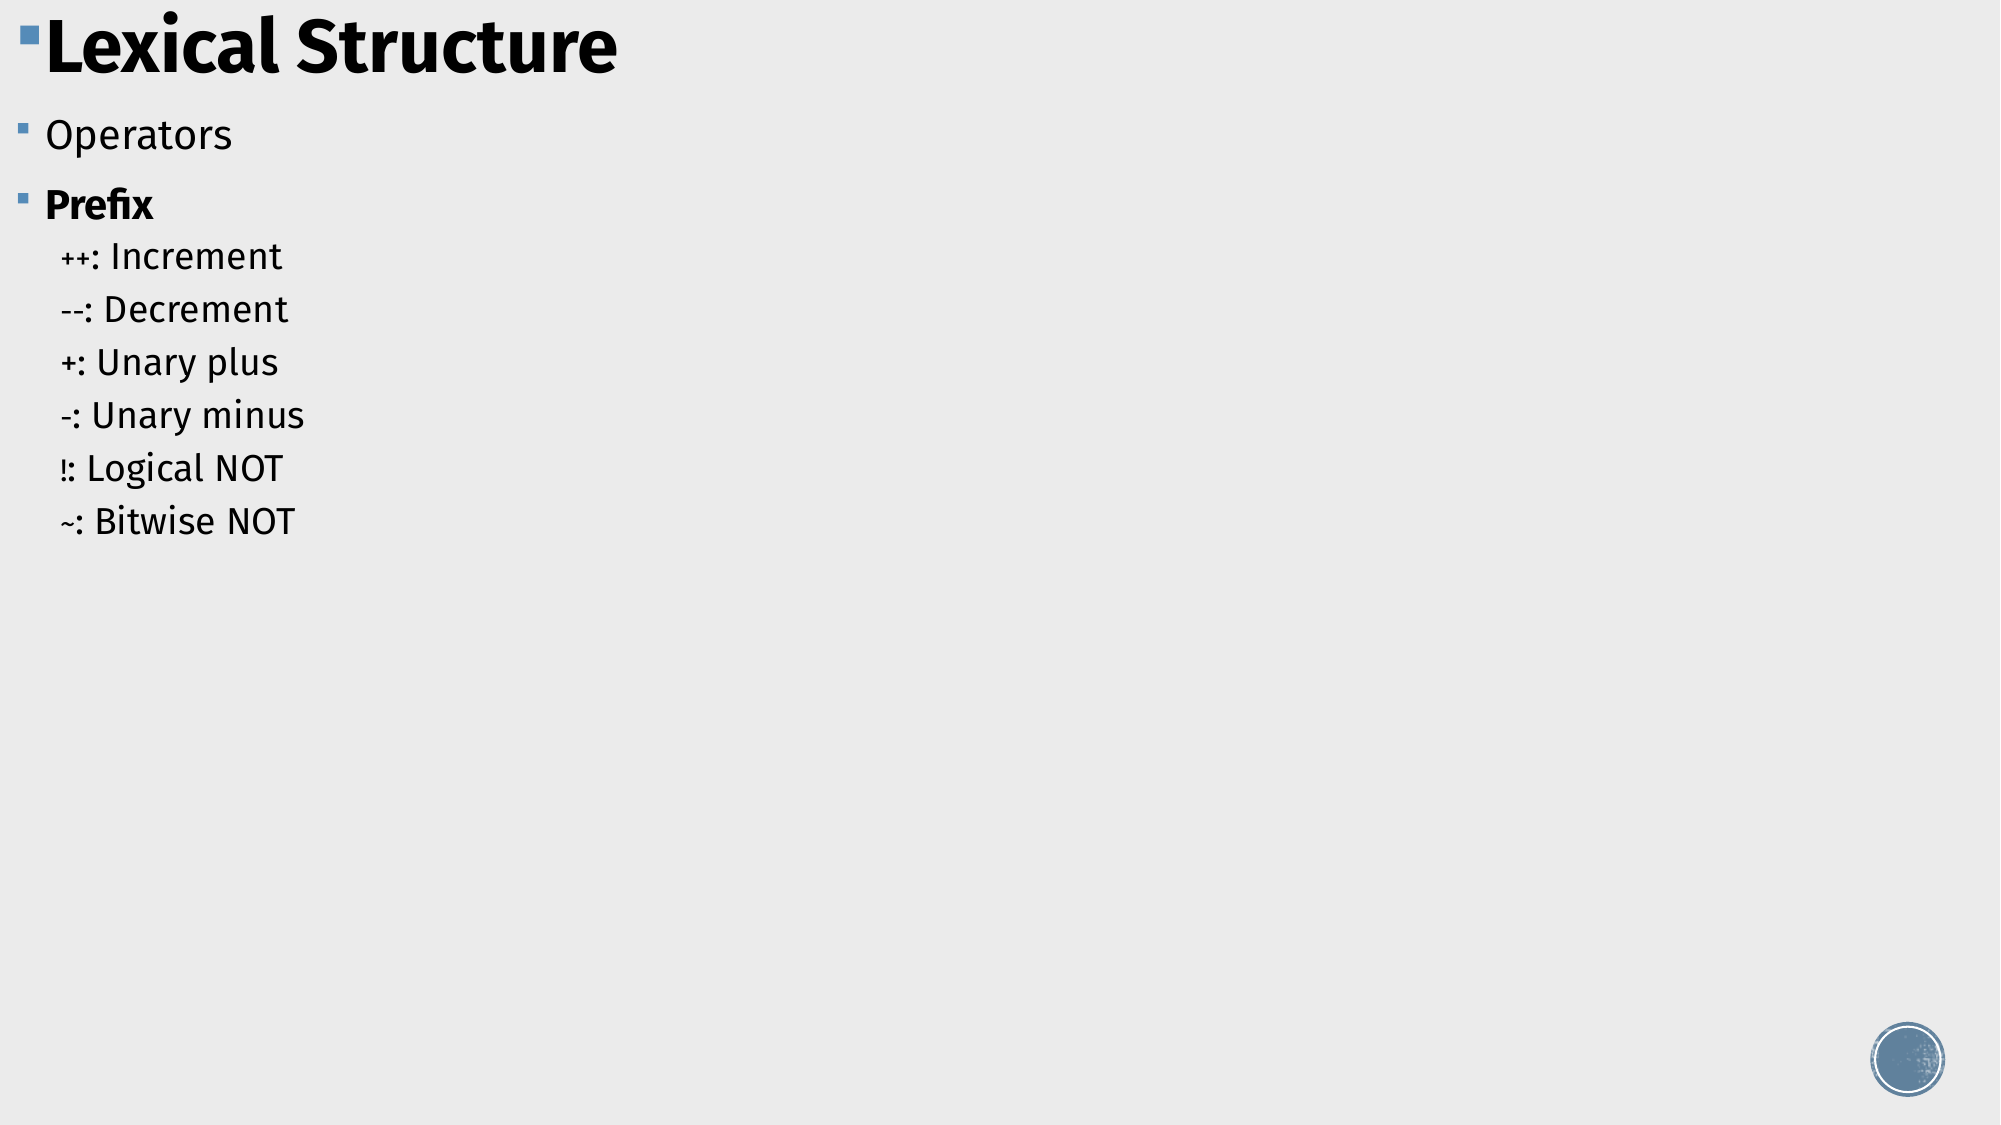

Lexical Structure
Operators
Prefix
++: Increment
--: Decrement
+: Unary plus
-: Unary minus
!: Logical NOT
~: Bitwise NOT